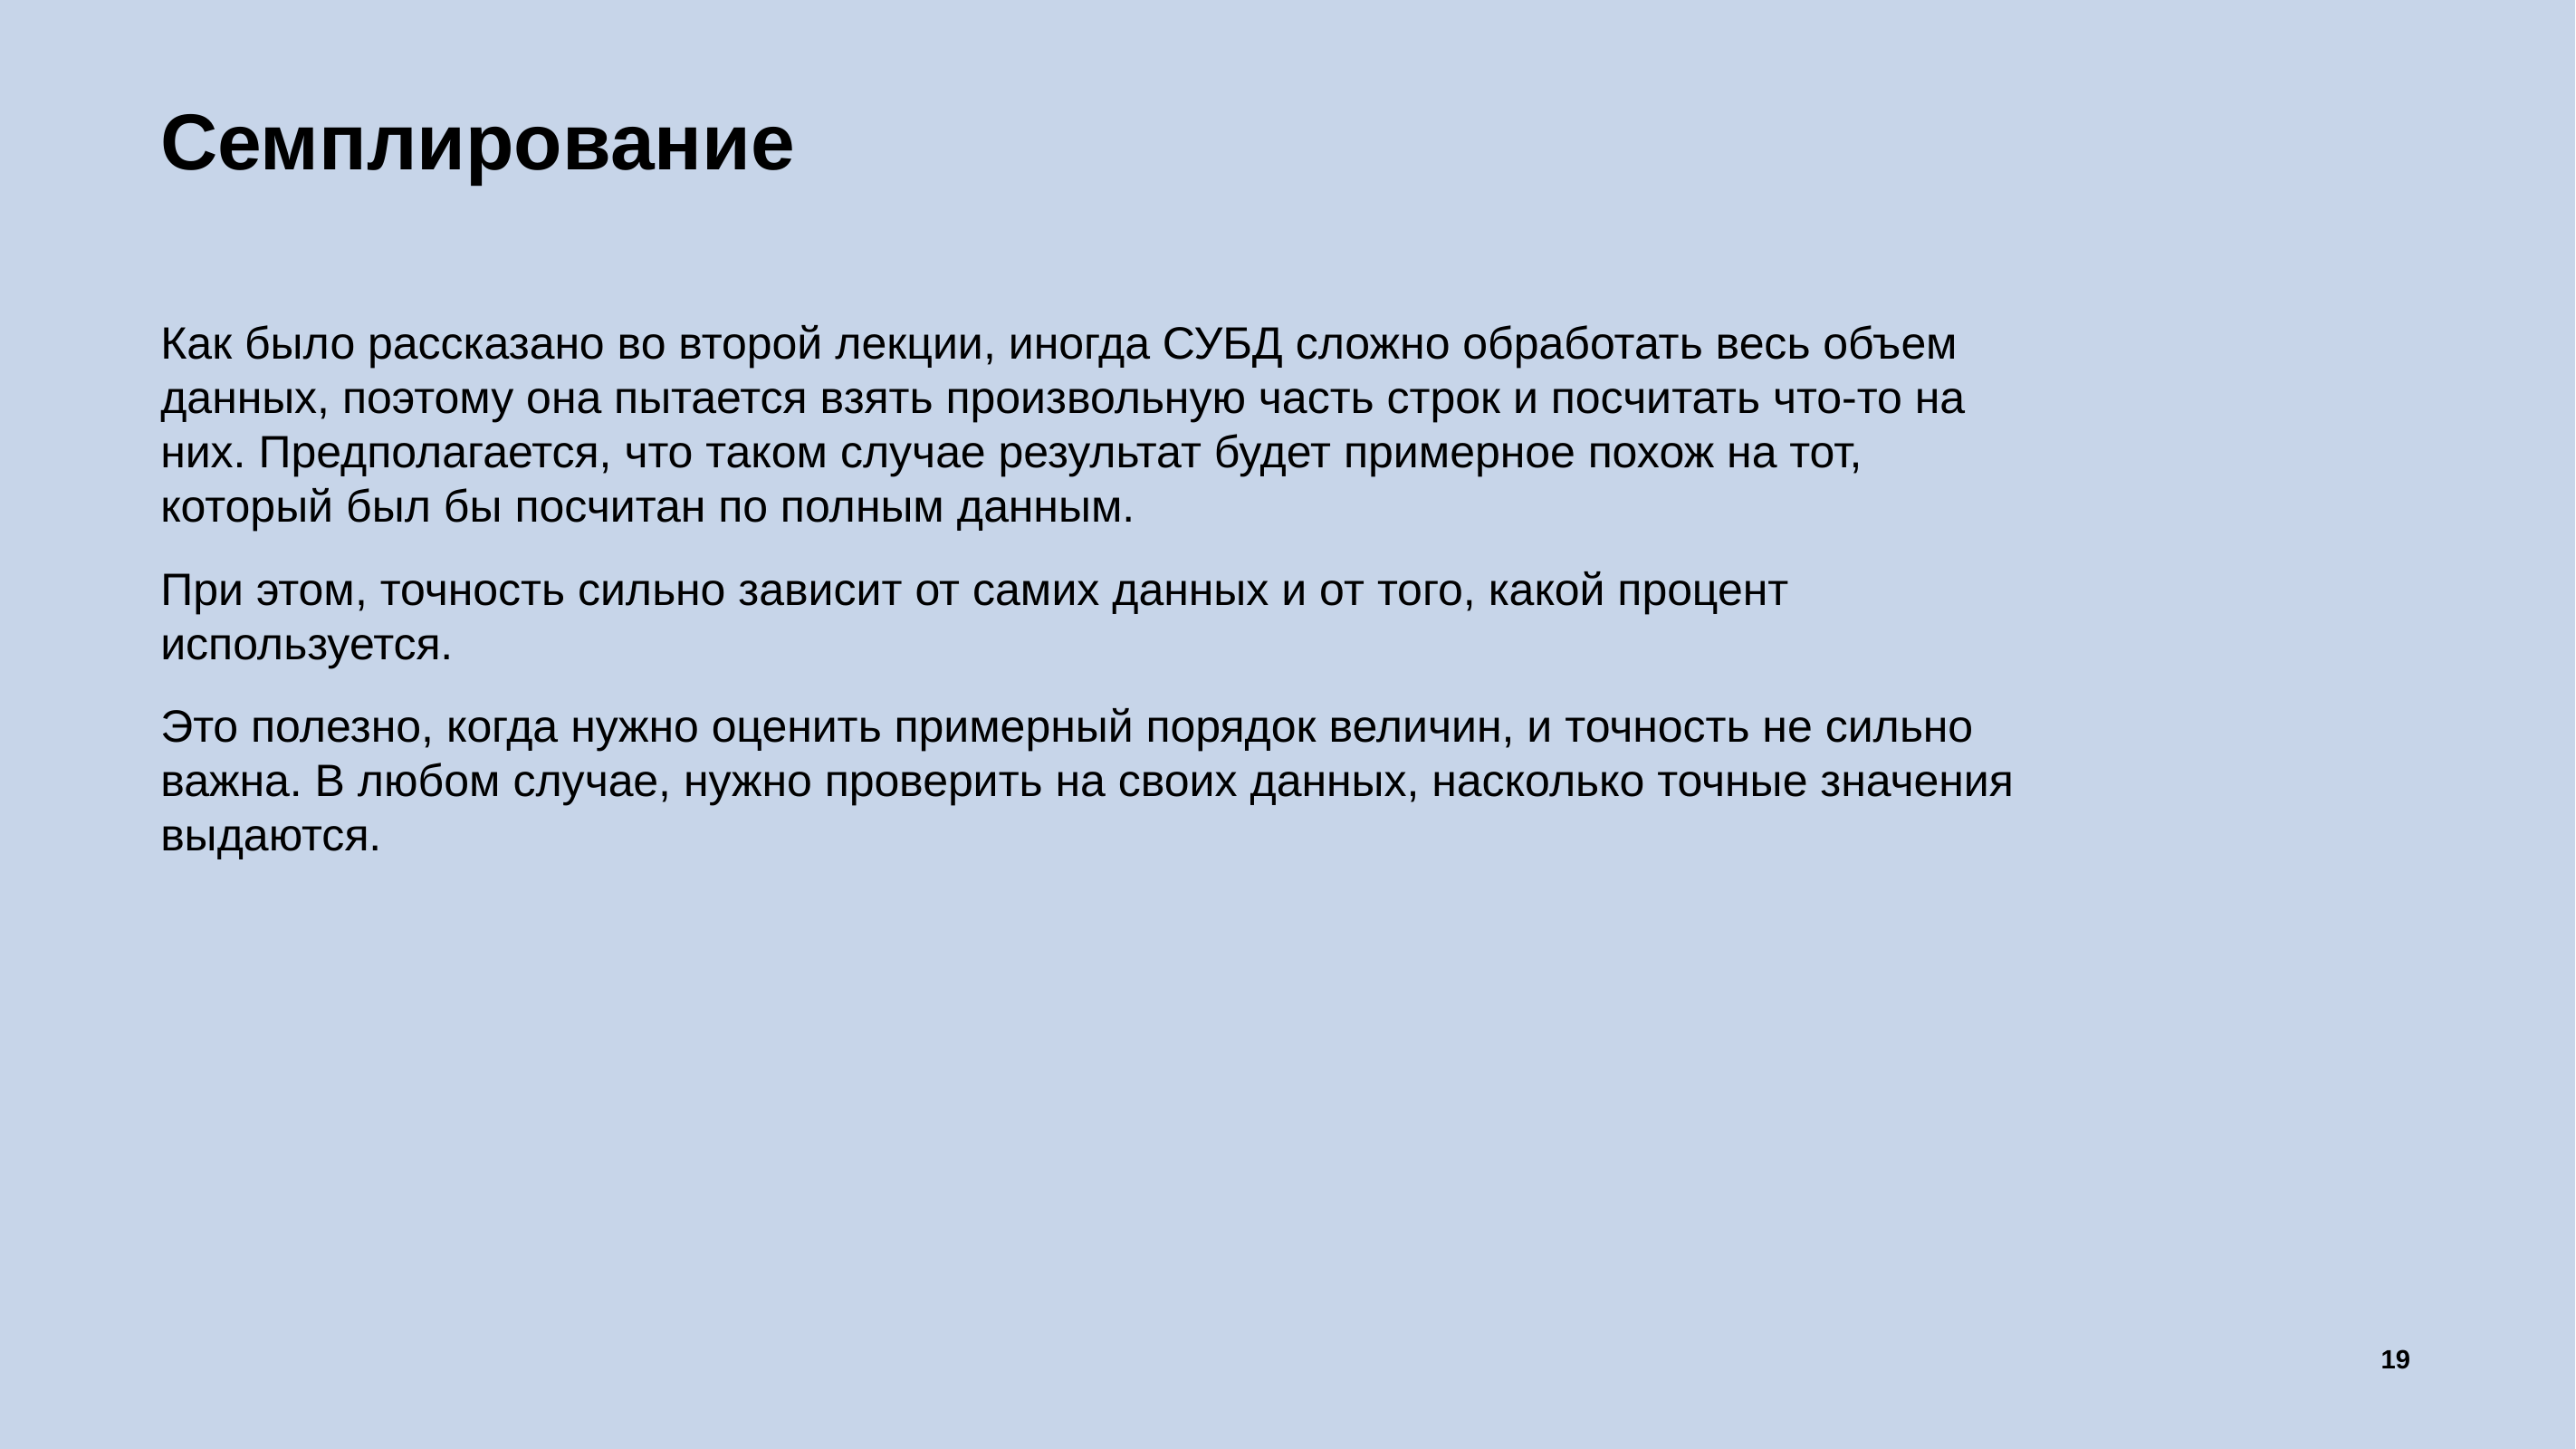

# Семплирование
Как было раcсказано во второй лекции, иногда СУБД сложно обработать весь объем данных, поэтому она пытается взять произвольную часть строк и посчитать что-то на них. Предполагается, что таком случае результат будет примерное похож на тот, который был бы посчитан по полным данным.
При этом, точность сильно зависит от самих данных и от того, какой процент используется.
Это полезно, когда нужно оценить примерный порядок величин, и точность не сильно важна. В любом случае, нужно проверить на своих данных, насколько точные значения выдаются.

19